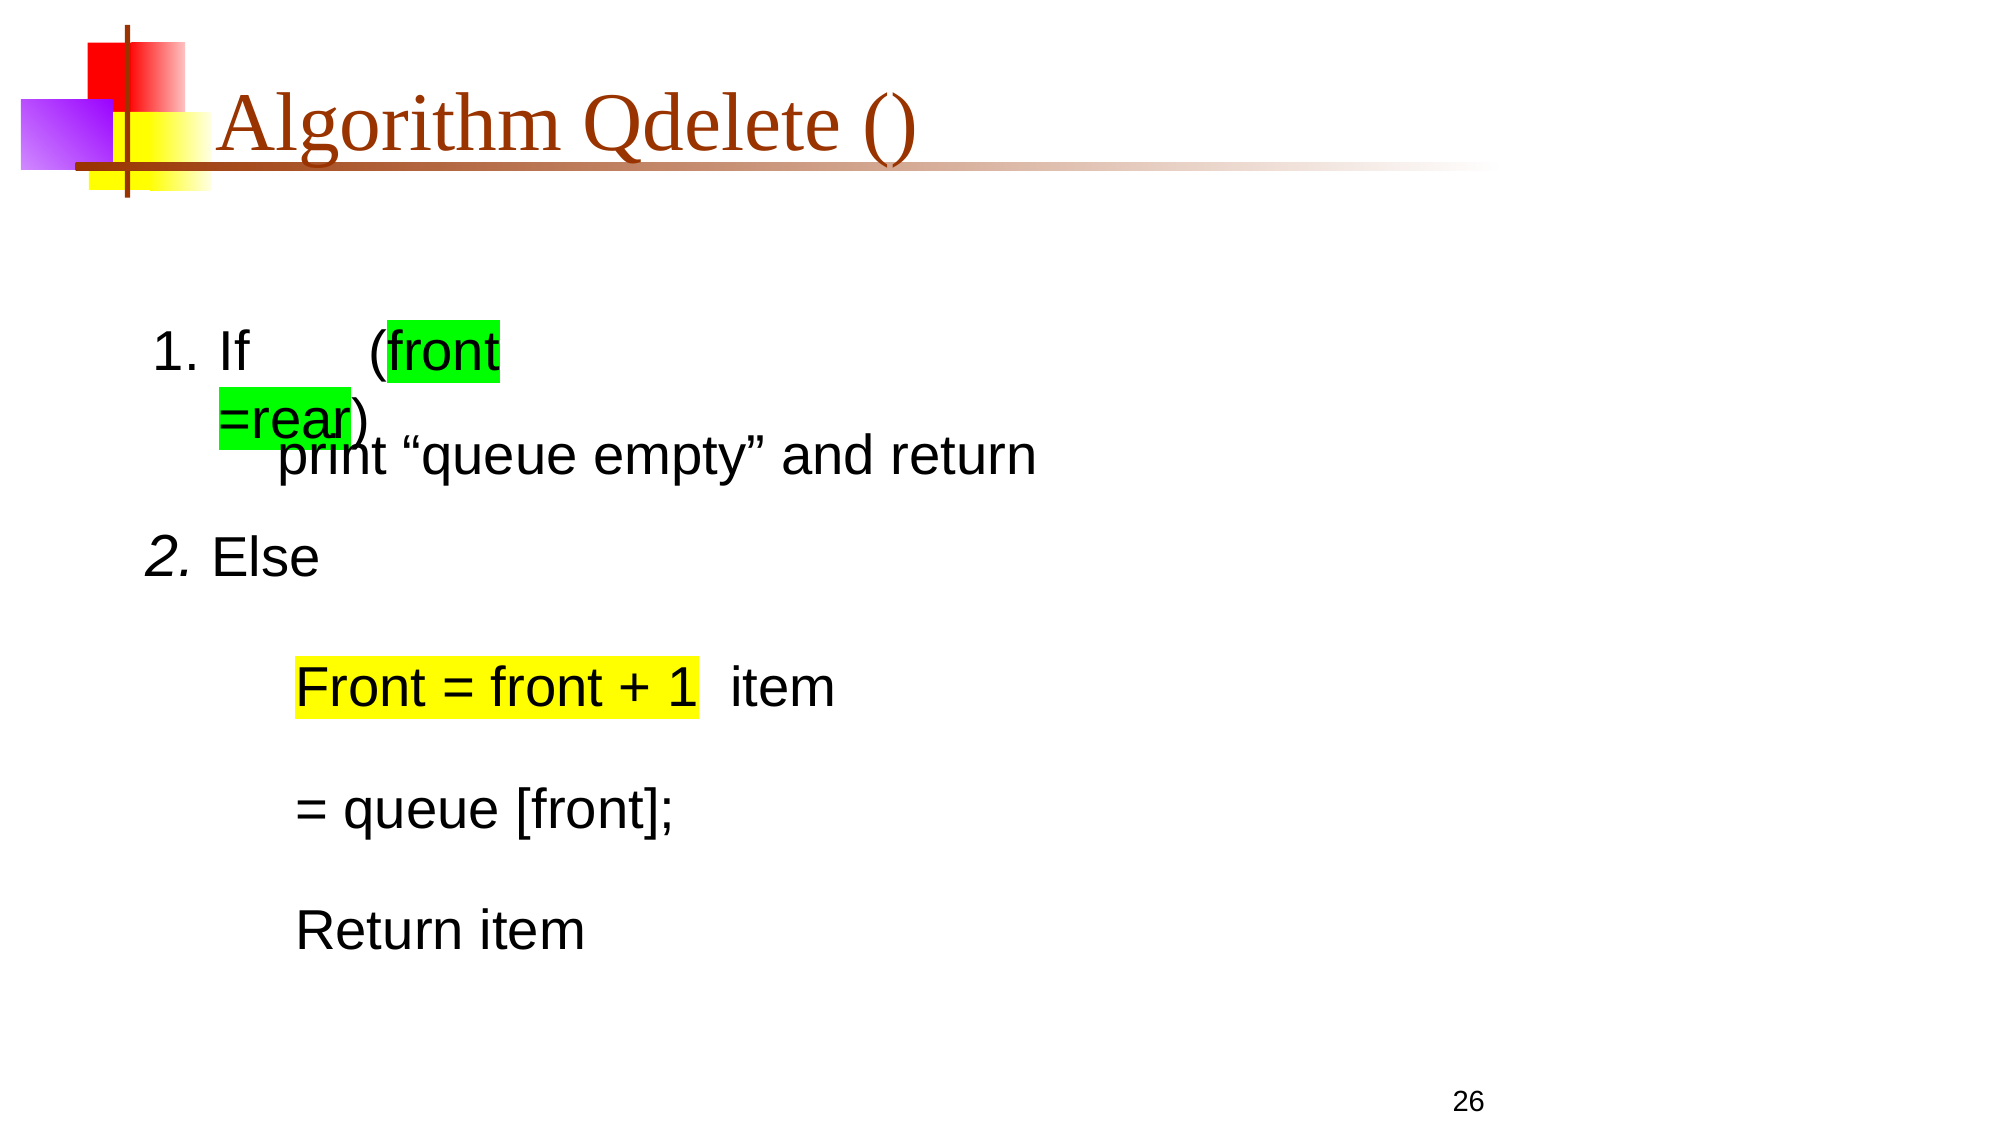

# Algorithm Qdelete ()

If	(front =rear)
print “queue empty” and return
2. Else
Front = front + 1  item = queue [front];  Return item
26